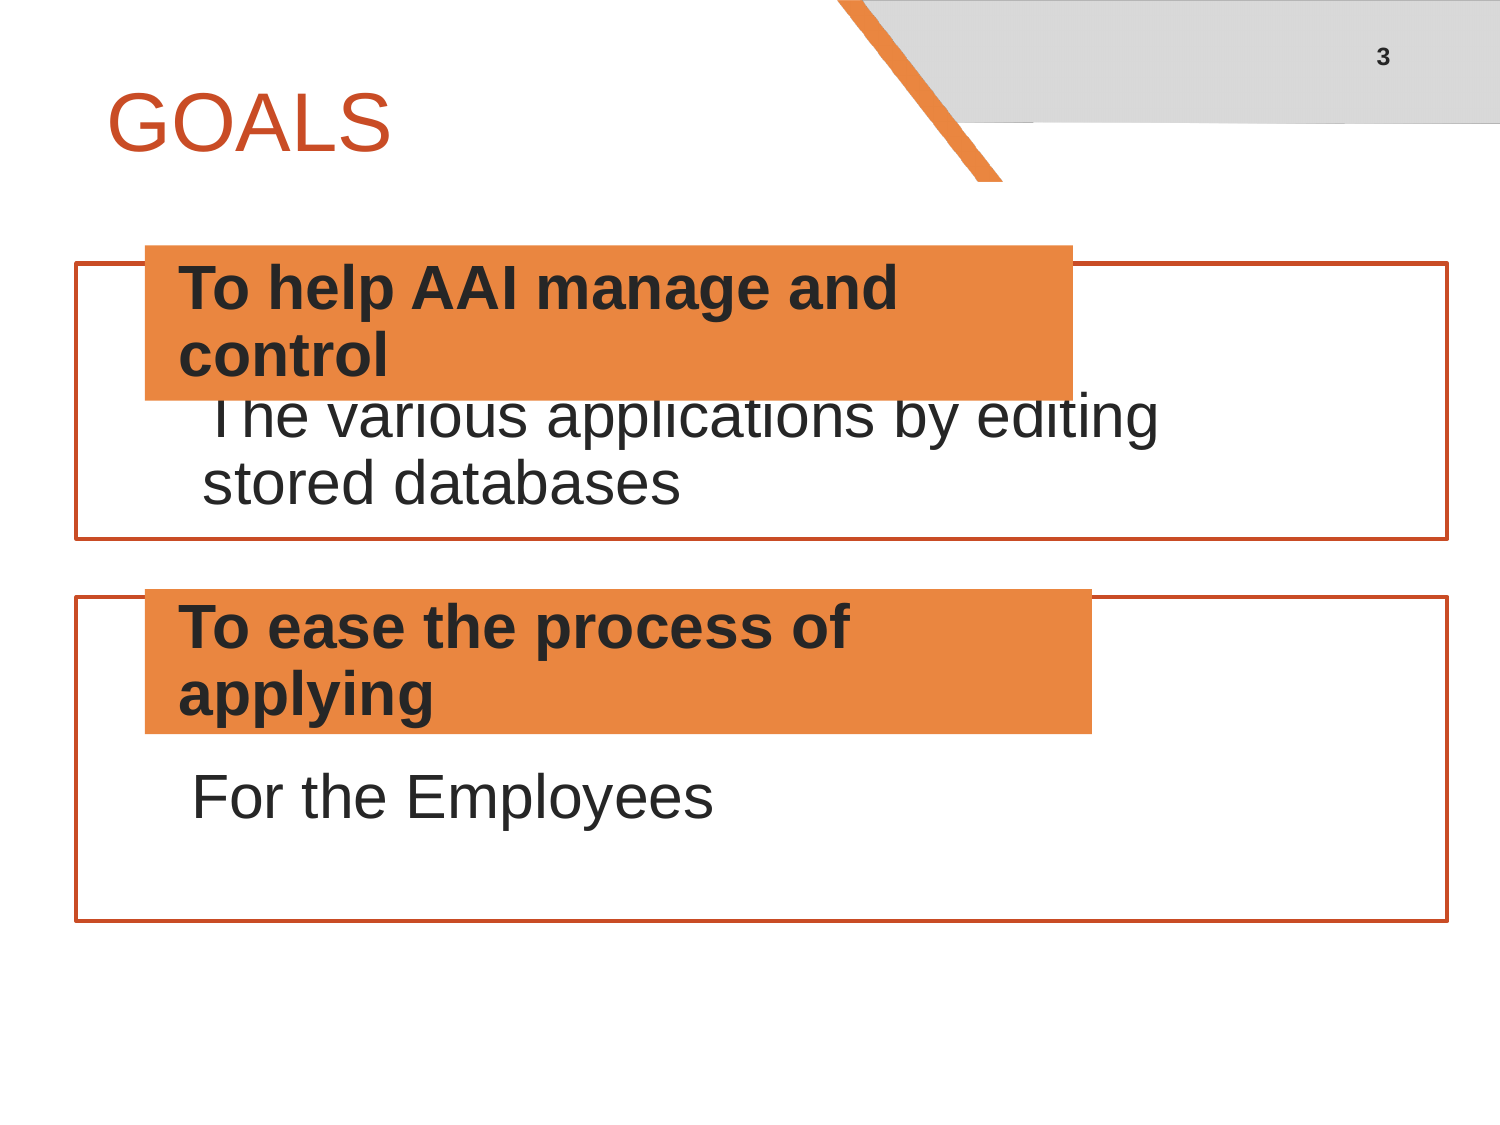

3
# GOALS
The various applications by editing stored databases

To help AAI manage and control

To ease the process of applying
For the Employees